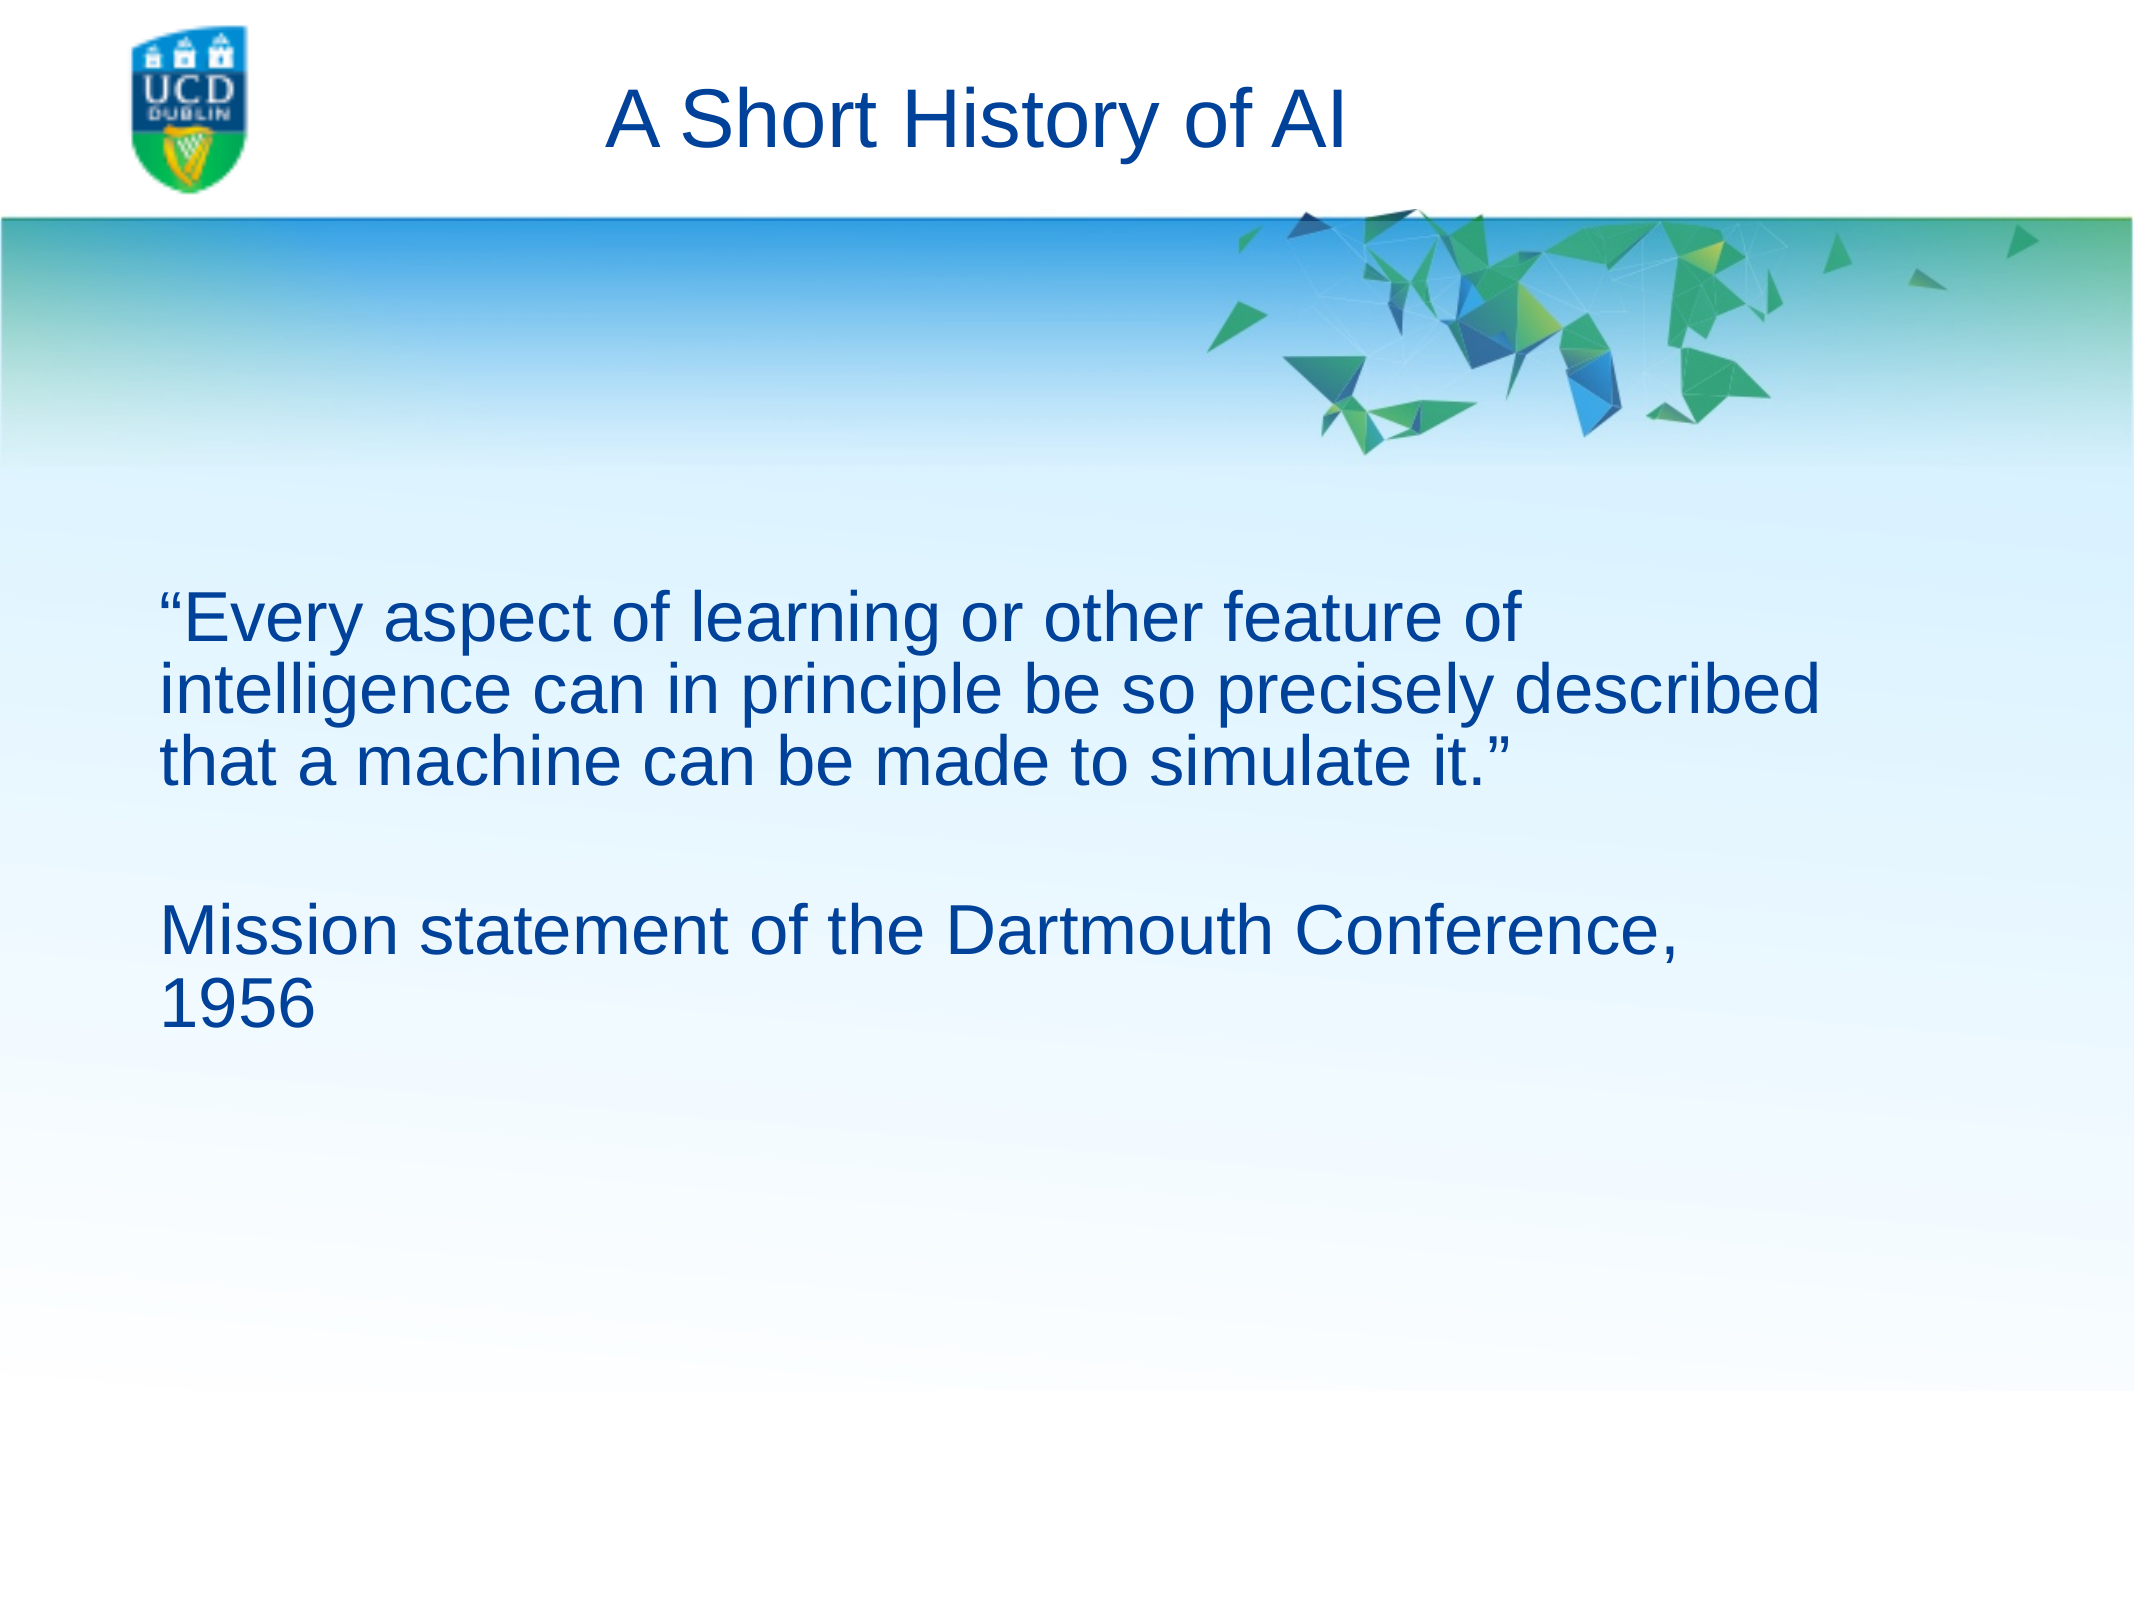

# A Short History of AI
“Every aspect of learning or other feature of intelligence can in principle be so precisely described that a machine can be made to simulate it.”

Mission statement of the Dartmouth Conference, 1956